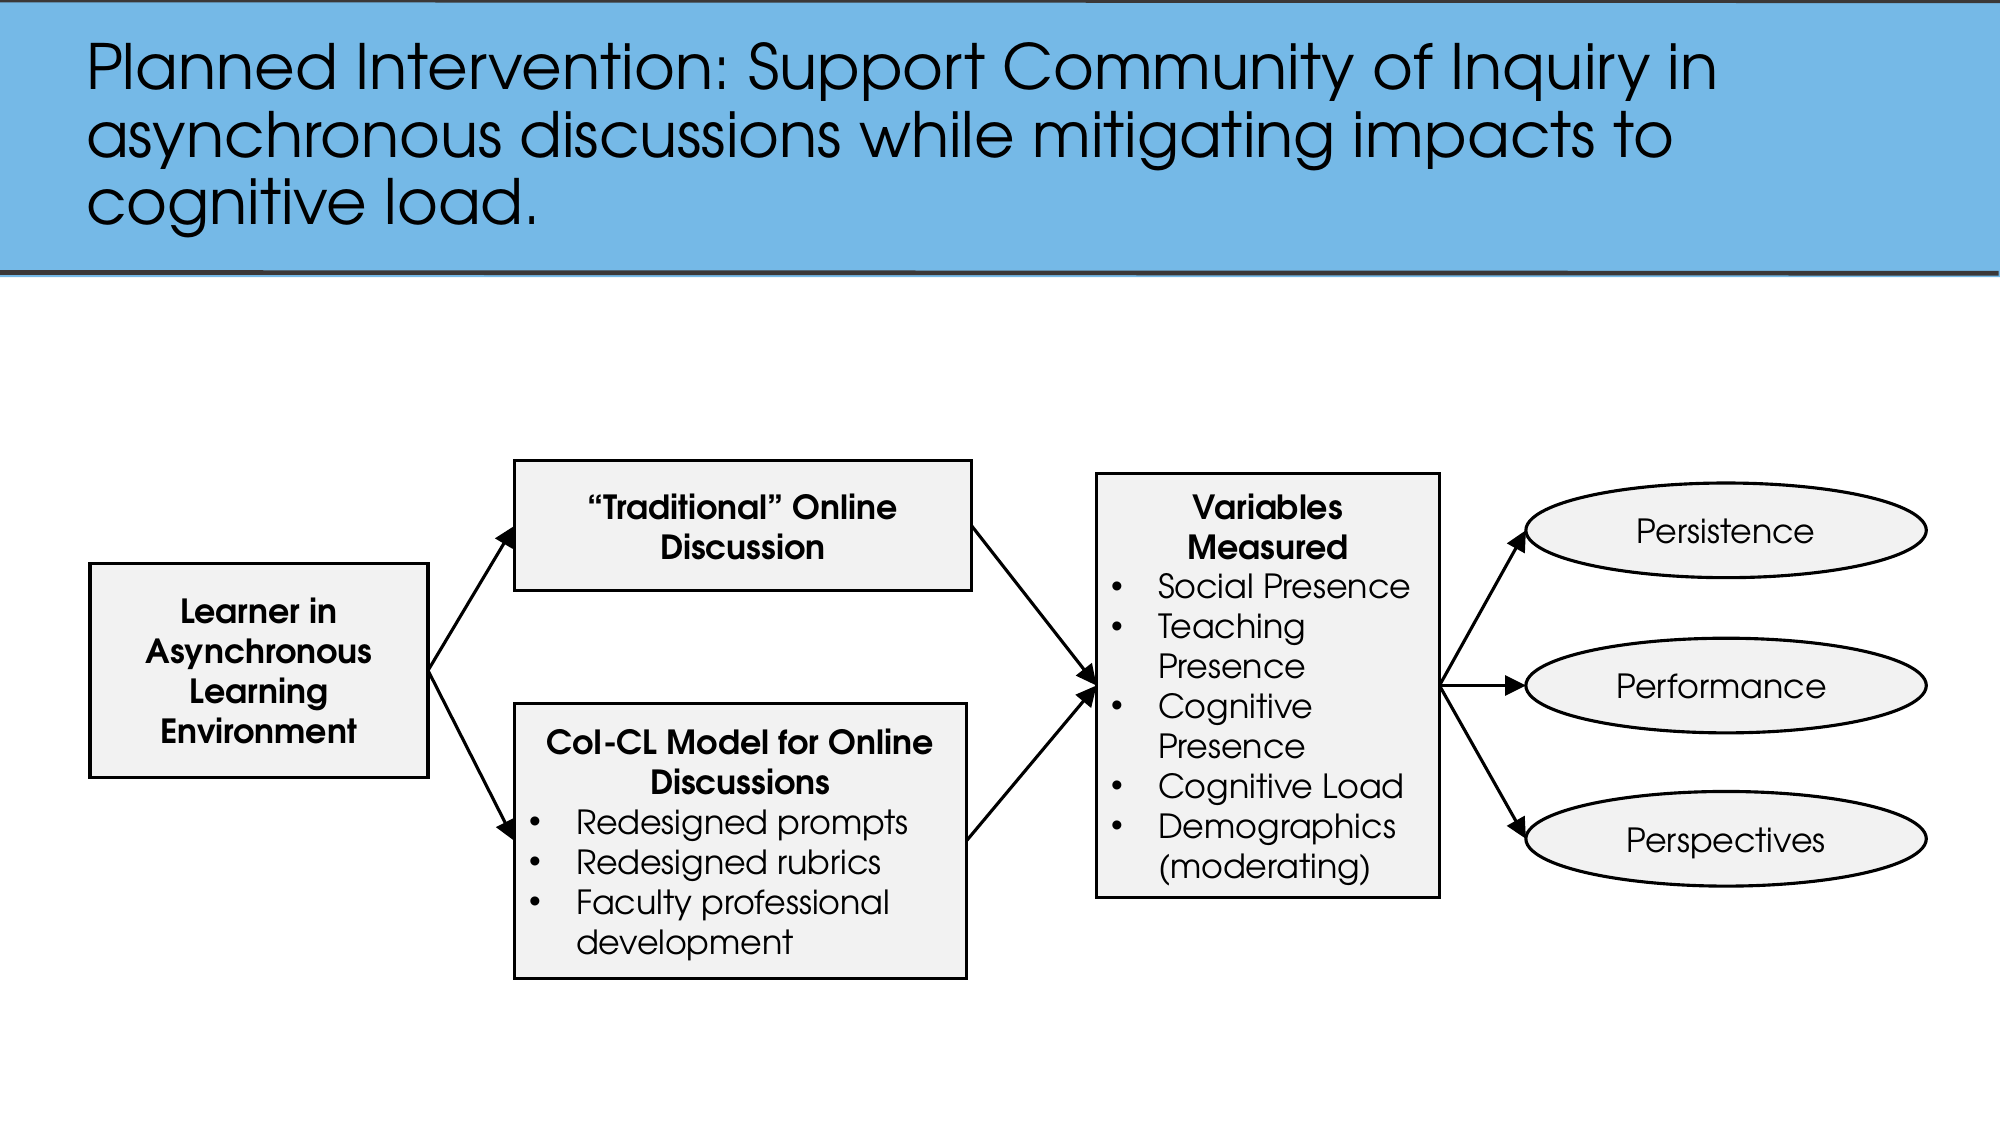

# Planned Intervention: Support Community of Inquiry in asynchronous discussions while mitigating impacts to cognitive load.
“Traditional” Online Discussion
Variables Measured
Social Presence
Teaching Presence
Cognitive Presence
Cognitive Load
Demographics (moderating)
Persistence
Learner in Asynchronous Learning Environment
Performance
CoI-CL Model for Online Discussions
Redesigned prompts
Redesigned rubrics
Faculty professional development
Perspectives